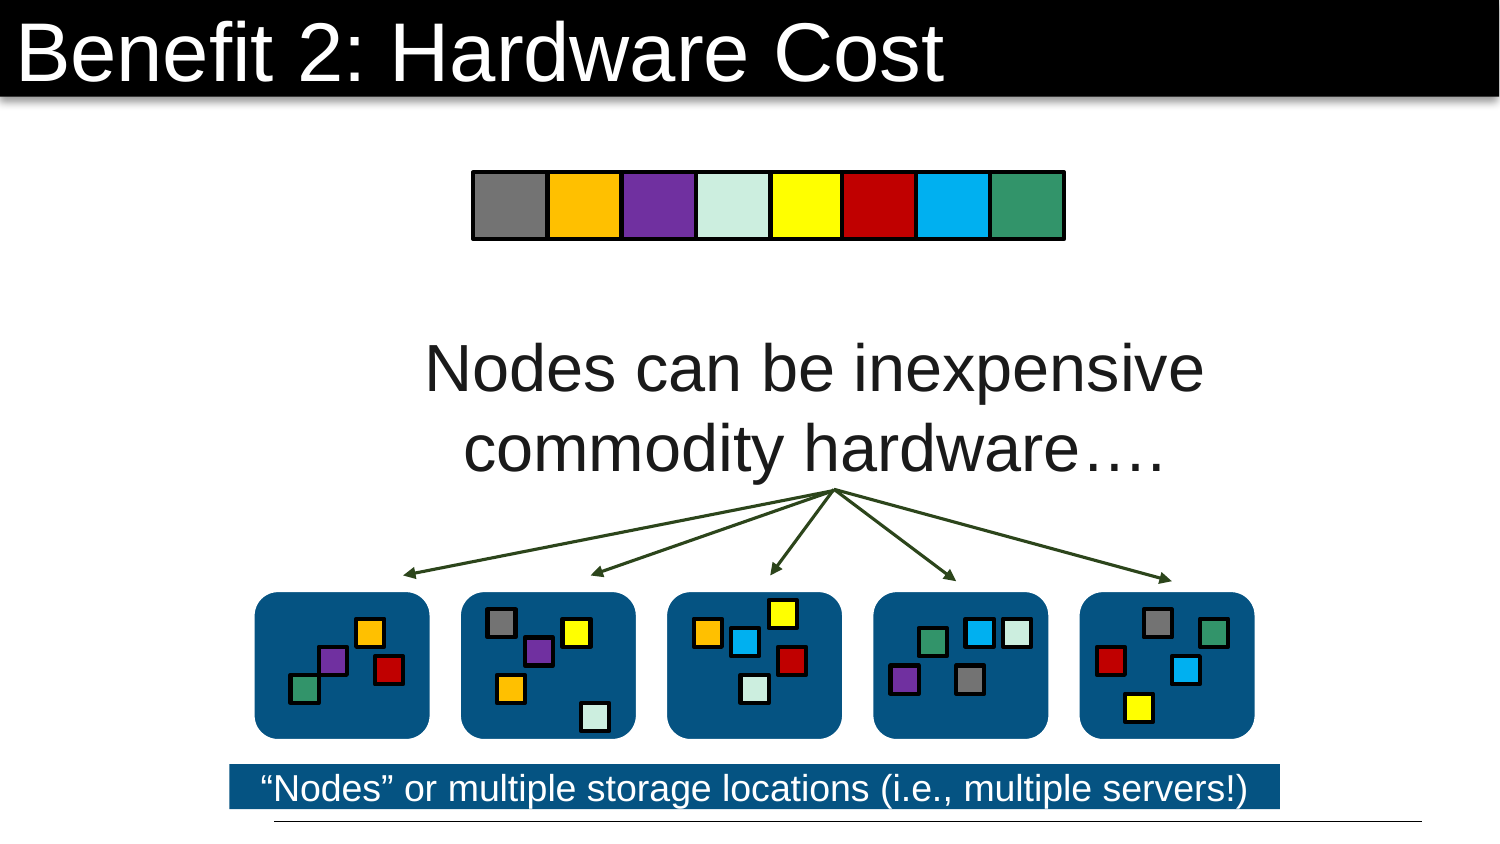

# Benefit 2: Hardware Cost

Nodes can be inexpensive commodity hardware….

“Nodes” or multiple storage locations (i.e., multiple servers!)